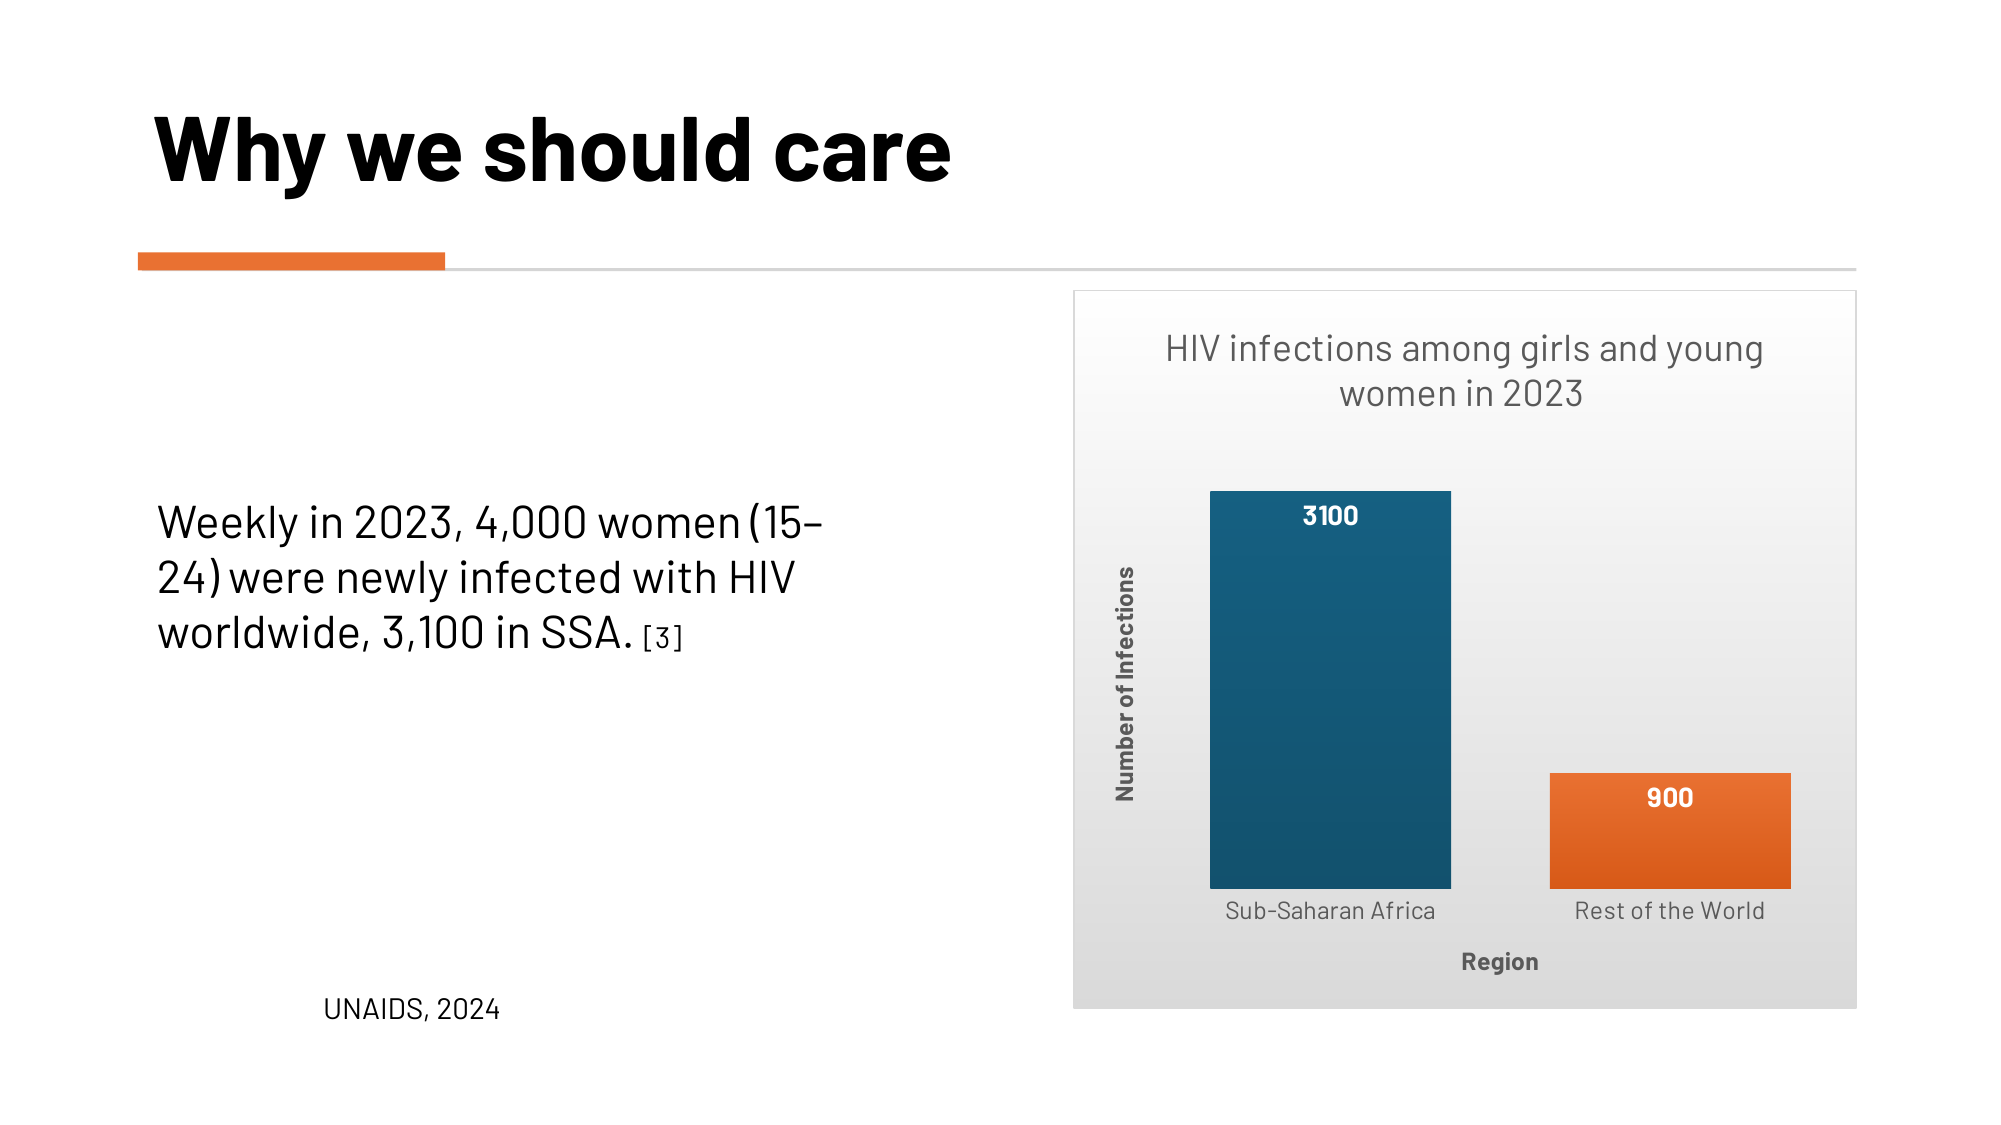

# Why we should care

### Chart: HIV infections among girls and young women in 2023

| Category | Number of Infections |
|---|---|
| Sub-Saharan Africa | 3100.0 |
| Rest of the World | 900.0 |

Weekly in 2023, 4,000 women (15–24) were newly infected with HIV worldwide, 3,100 in SSA. [3]
UNAIDS, 2024